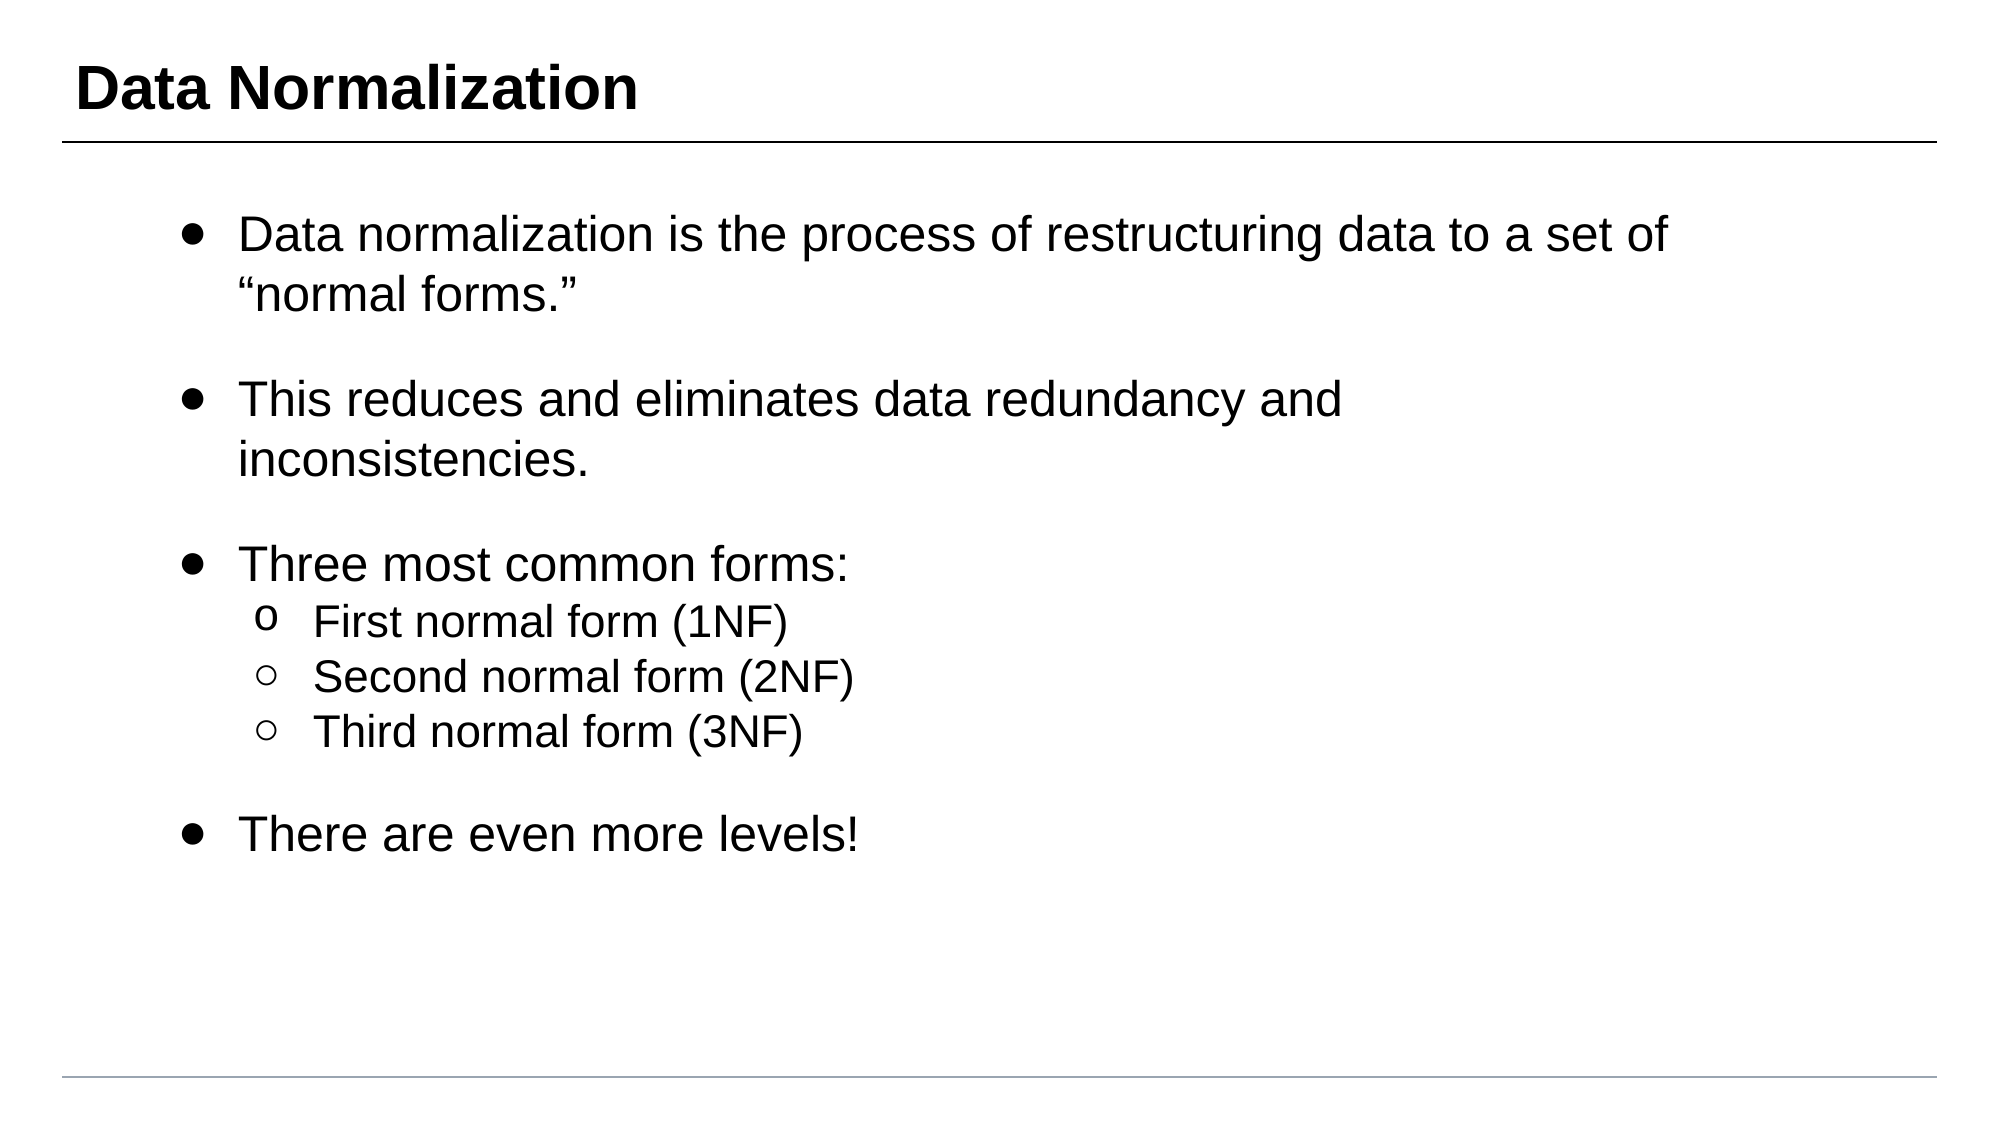

# Data Normalization
Data normalization is the process of restructuring data to a set of “normal forms.”

This reduces and eliminates data redundancy and inconsistencies.

Three most common forms:
First normal form (1NF)
Second normal form (2NF)
Third normal form (3NF)

There are even more levels!